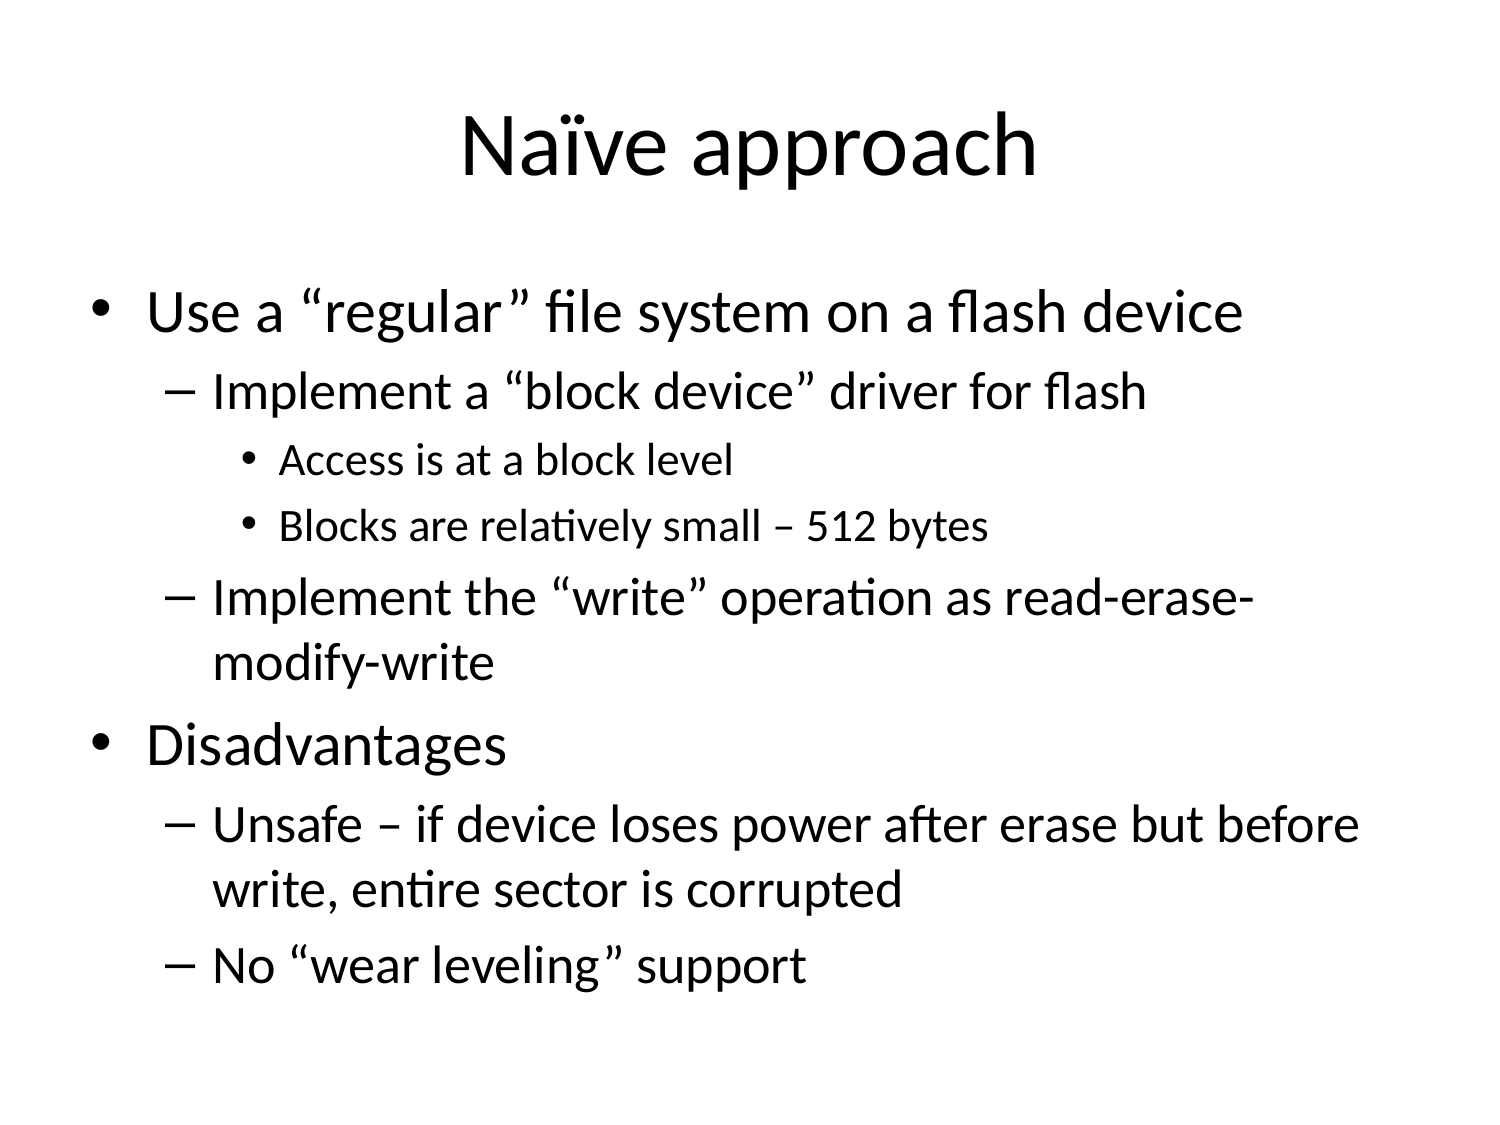

# Naïve approach
Use a “regular” file system on a flash device
Implement a “block device” driver for flash
Access is at a block level
Blocks are relatively small – 512 bytes
Implement the “write” operation as read-erase-modify-write
Disadvantages
Unsafe – if device loses power after erase but before write, entire sector is corrupted
No “wear leveling” support